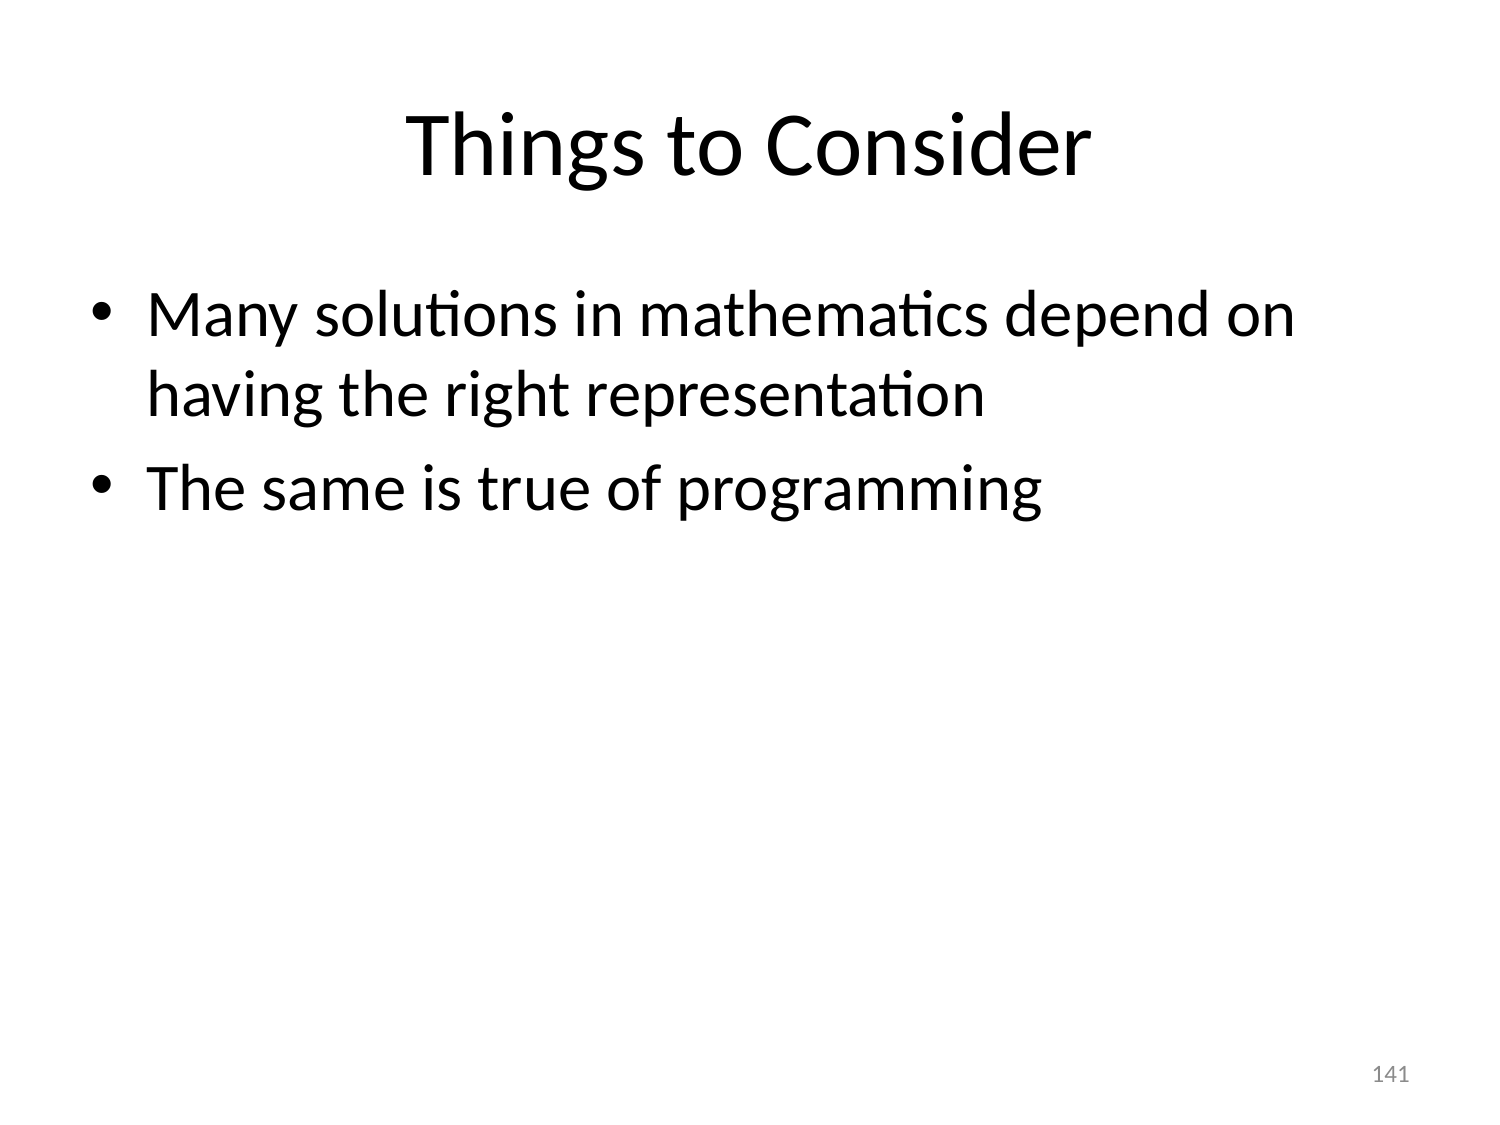

# Things to Consider
Many solutions in mathematics depend on having the right representation
The same is true of programming
141